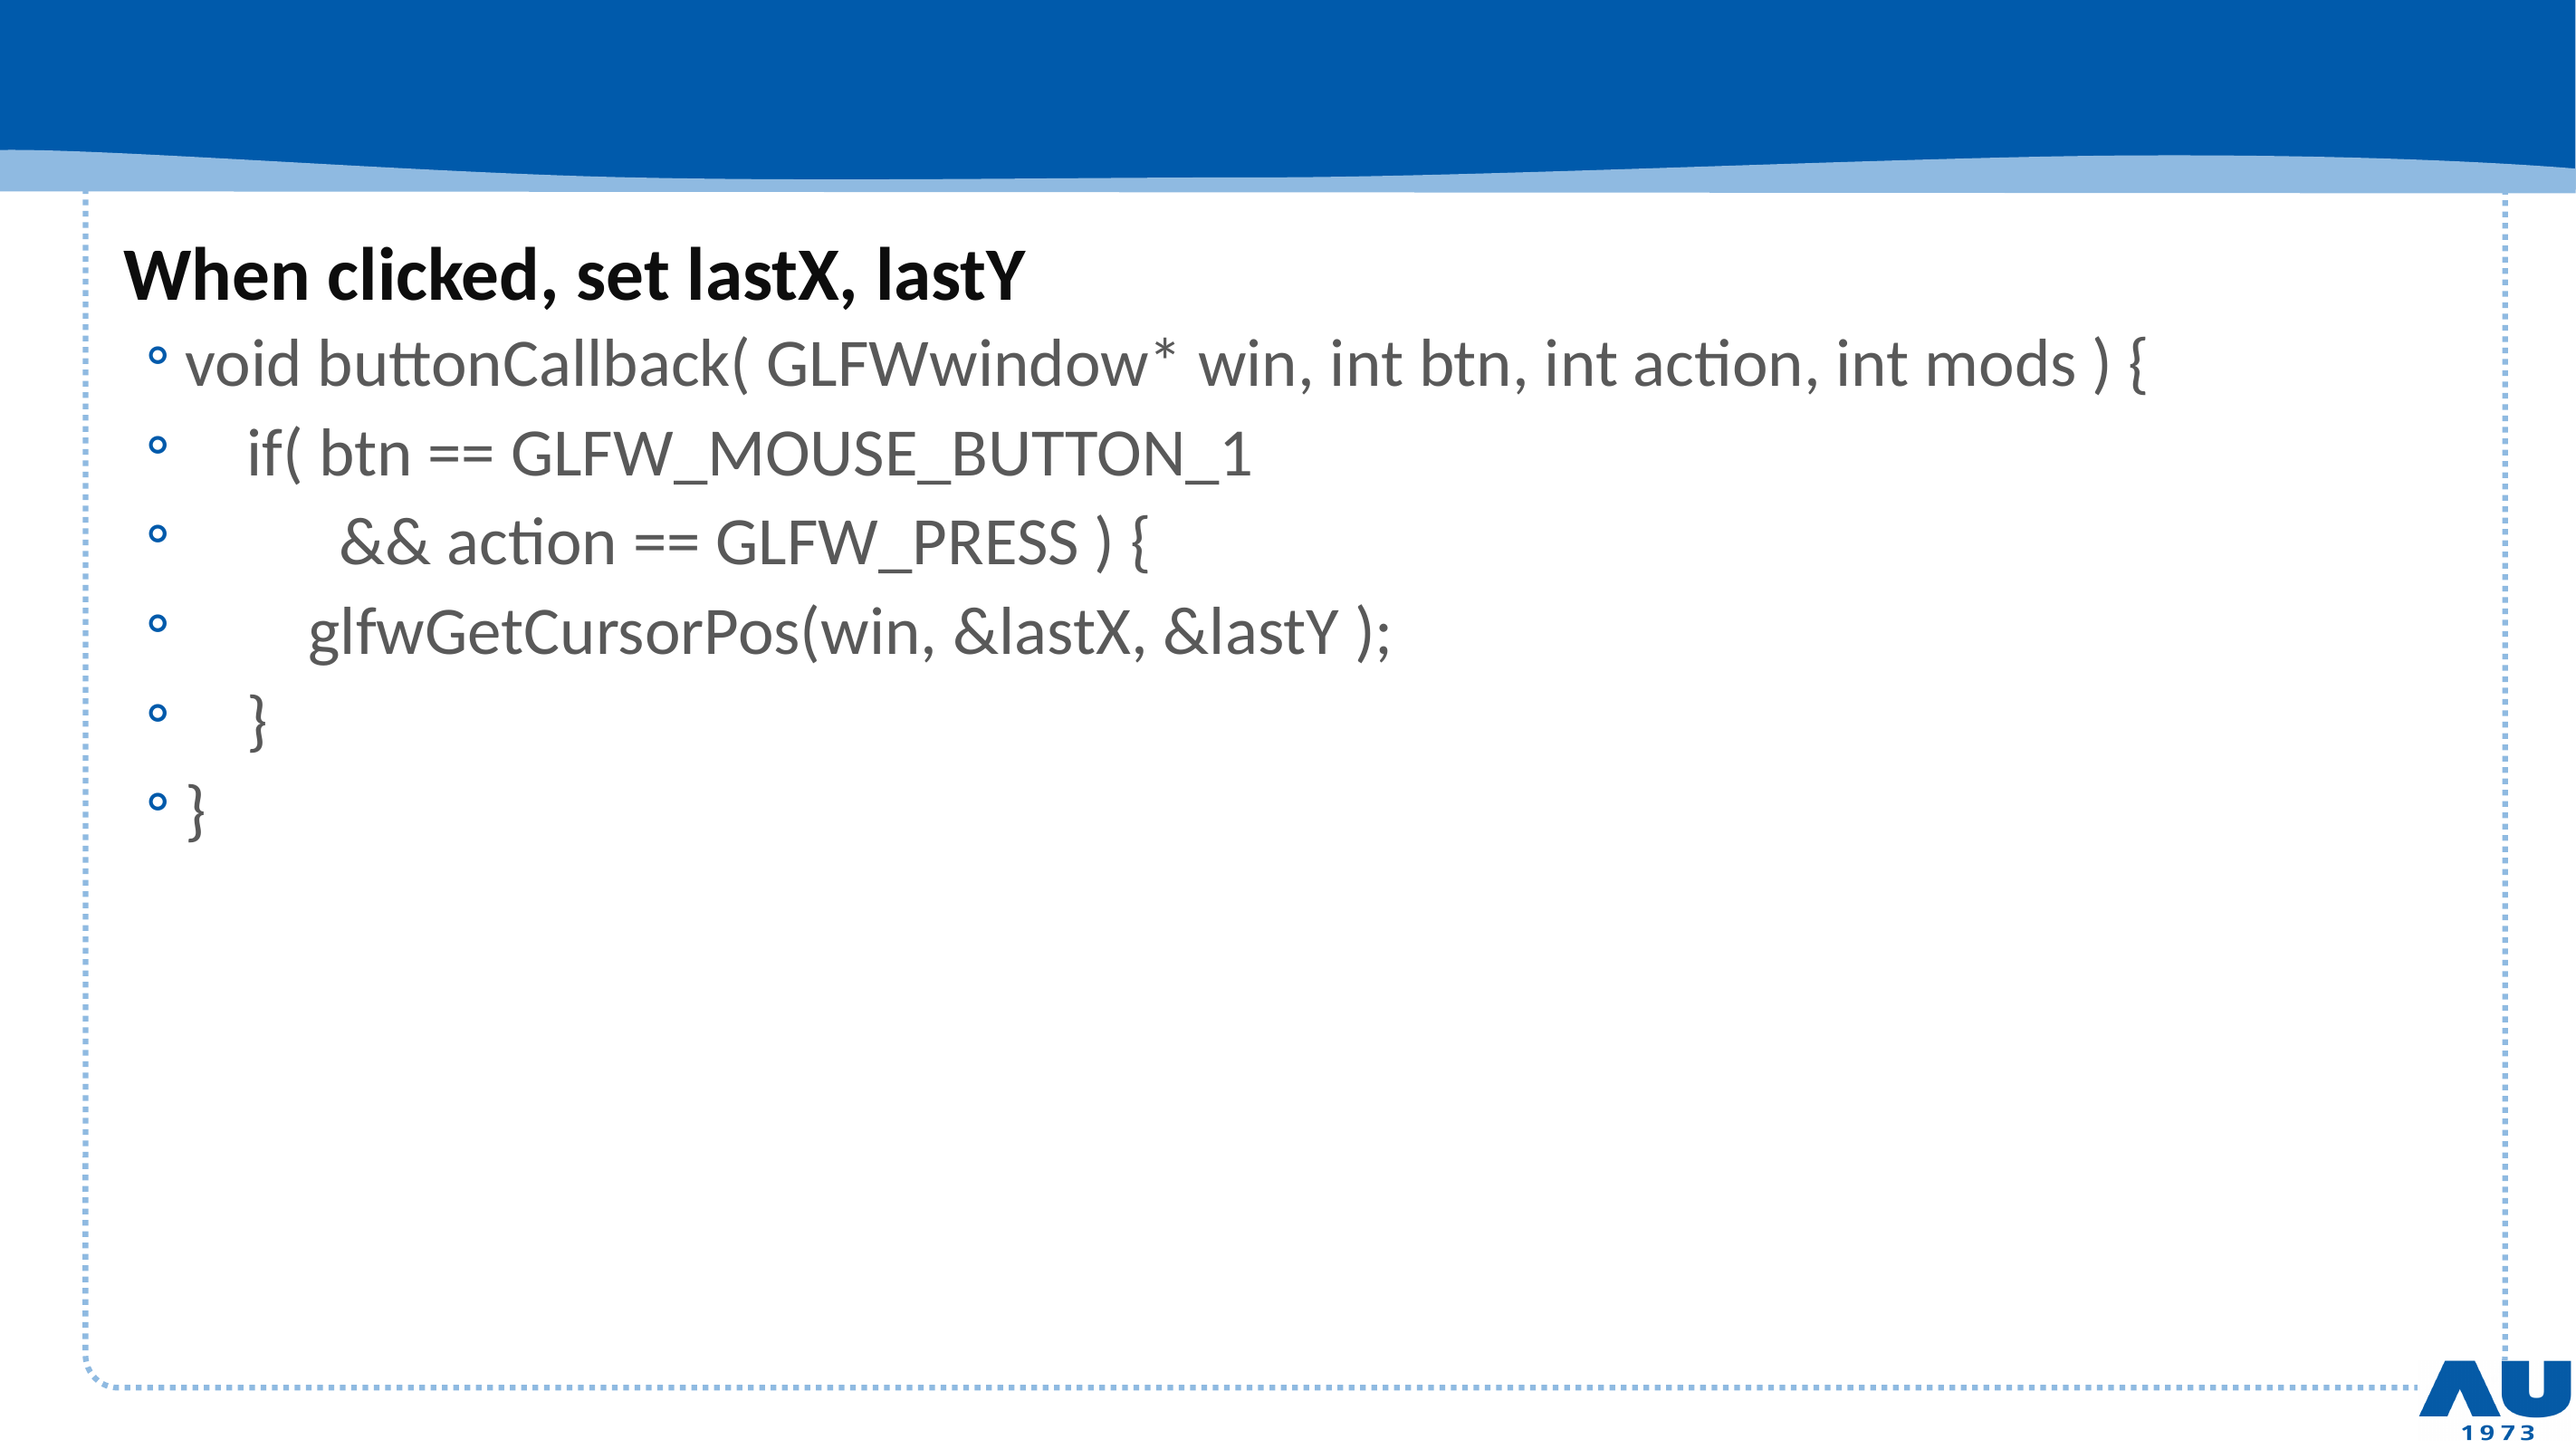

#
When clicked, set lastX, lastY
void buttonCallback( GLFWwindow* win, int btn, int action, int mods ) {
    if( btn == GLFW_MOUSE_BUTTON_1
          && action == GLFW_PRESS ) {
        glfwGetCursorPos(win, &lastX, &lastY );
    }
}